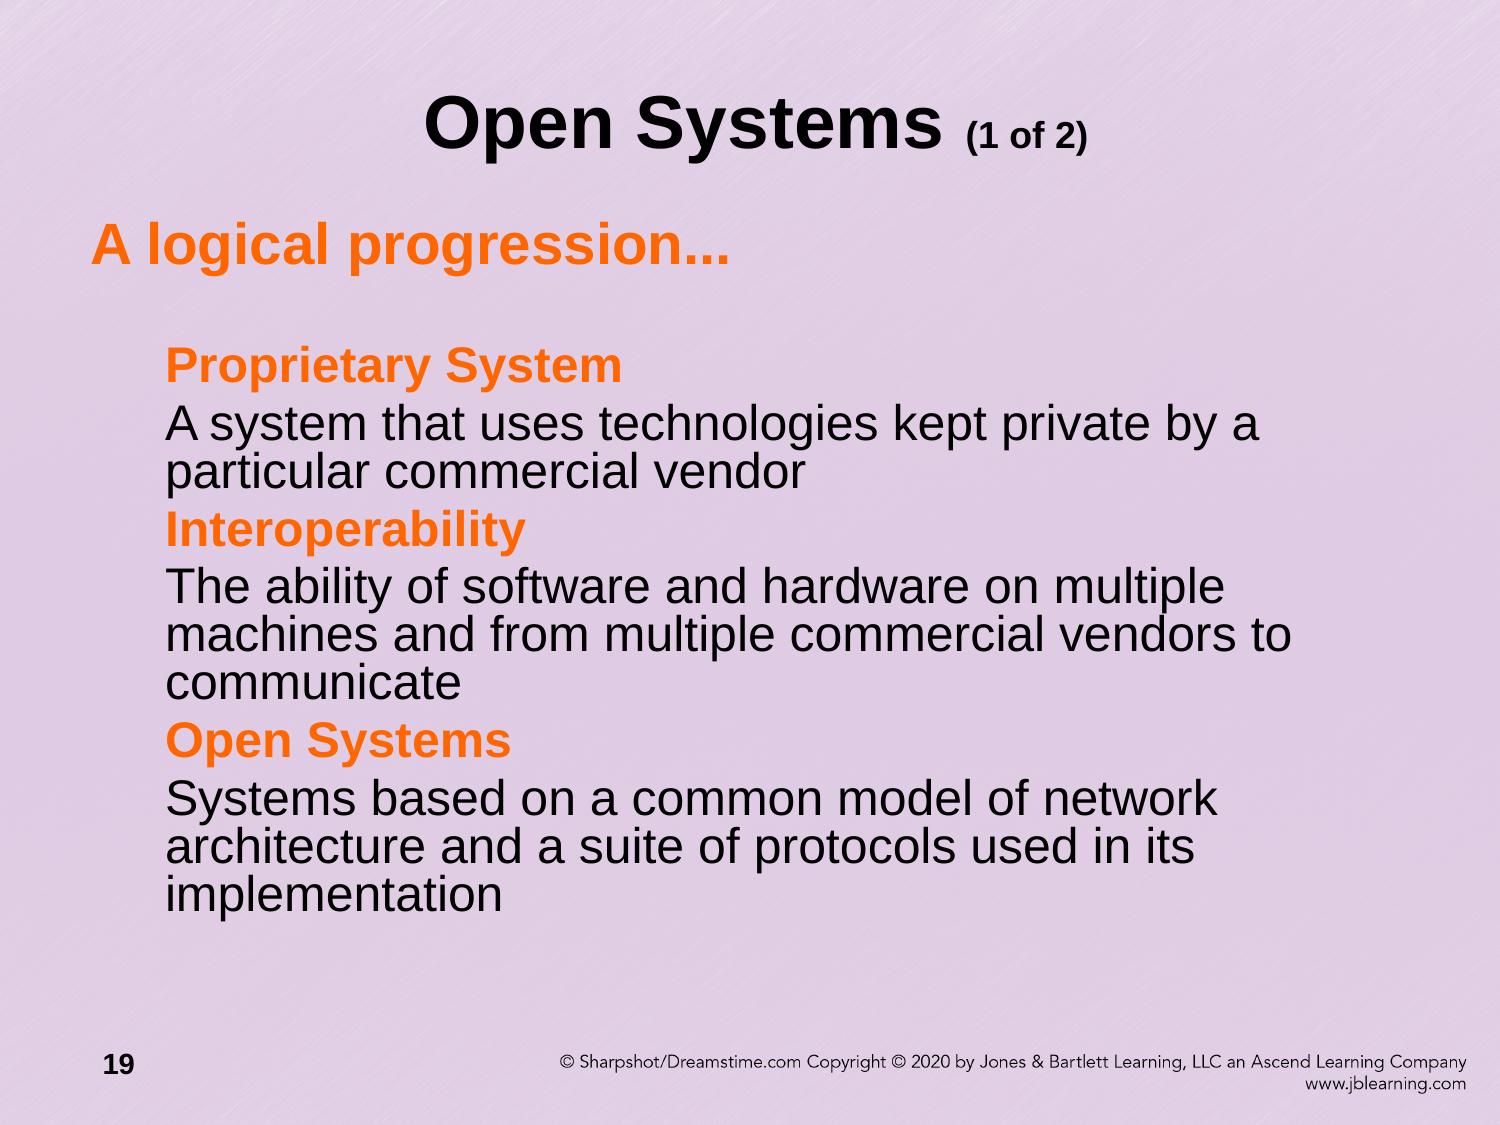

# Open Systems (1 of 2)
A logical progression...

Proprietary System
A system that uses technologies kept private by a particular commercial vendor
Interoperability
The ability of software and hardware on multiple machines and from multiple commercial vendors to communicate
Open Systems
Systems based on a common model of network architecture and a suite of protocols used in its implementation
19